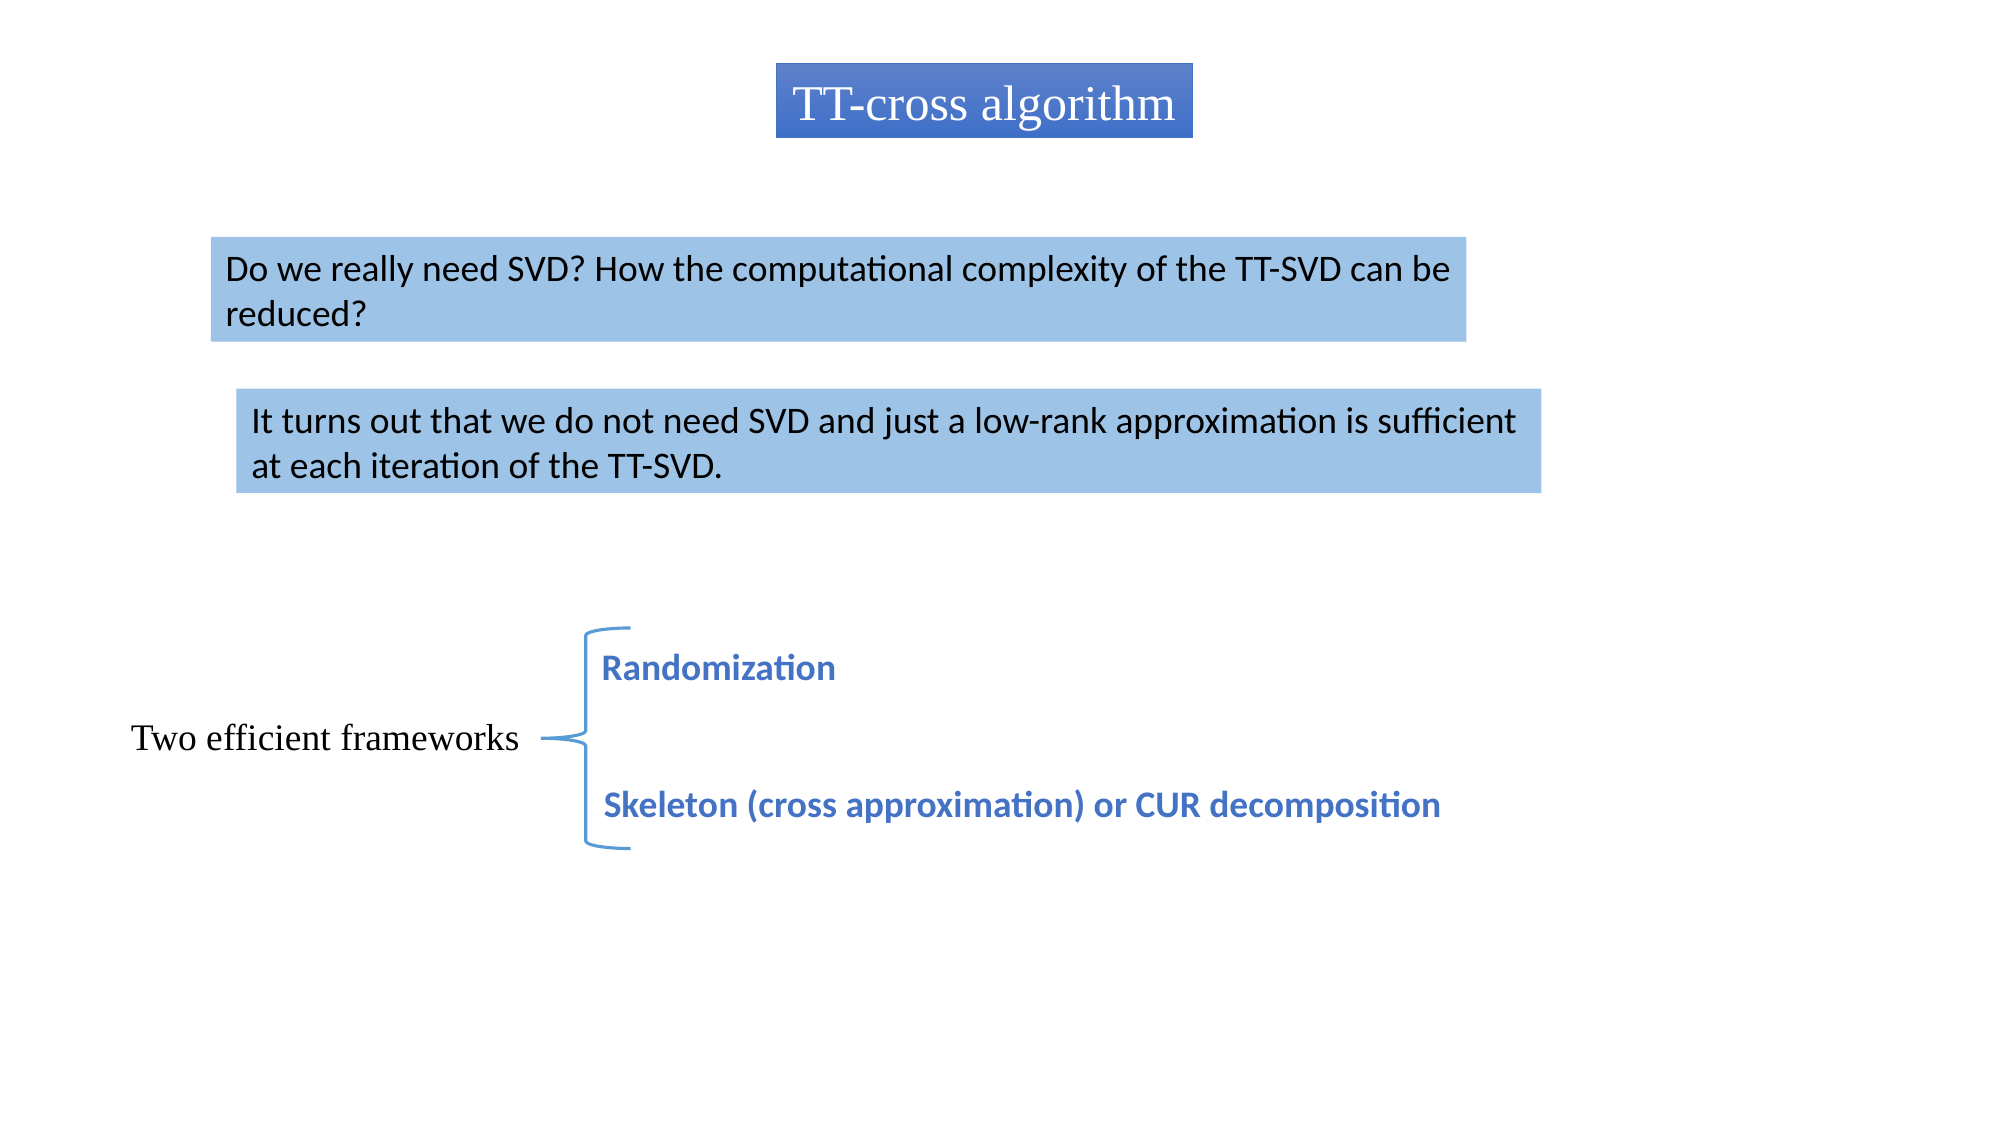

TT-cross algorithm
Do we really need SVD? How the computational complexity of the TT-SVD can be
reduced?
It turns out that we do not need SVD and just a low-rank approximation is sufficient
at each iteration of the TT-SVD.

Randomization
Two efficient frameworks
Skeleton (cross approximation) or CUR decomposition